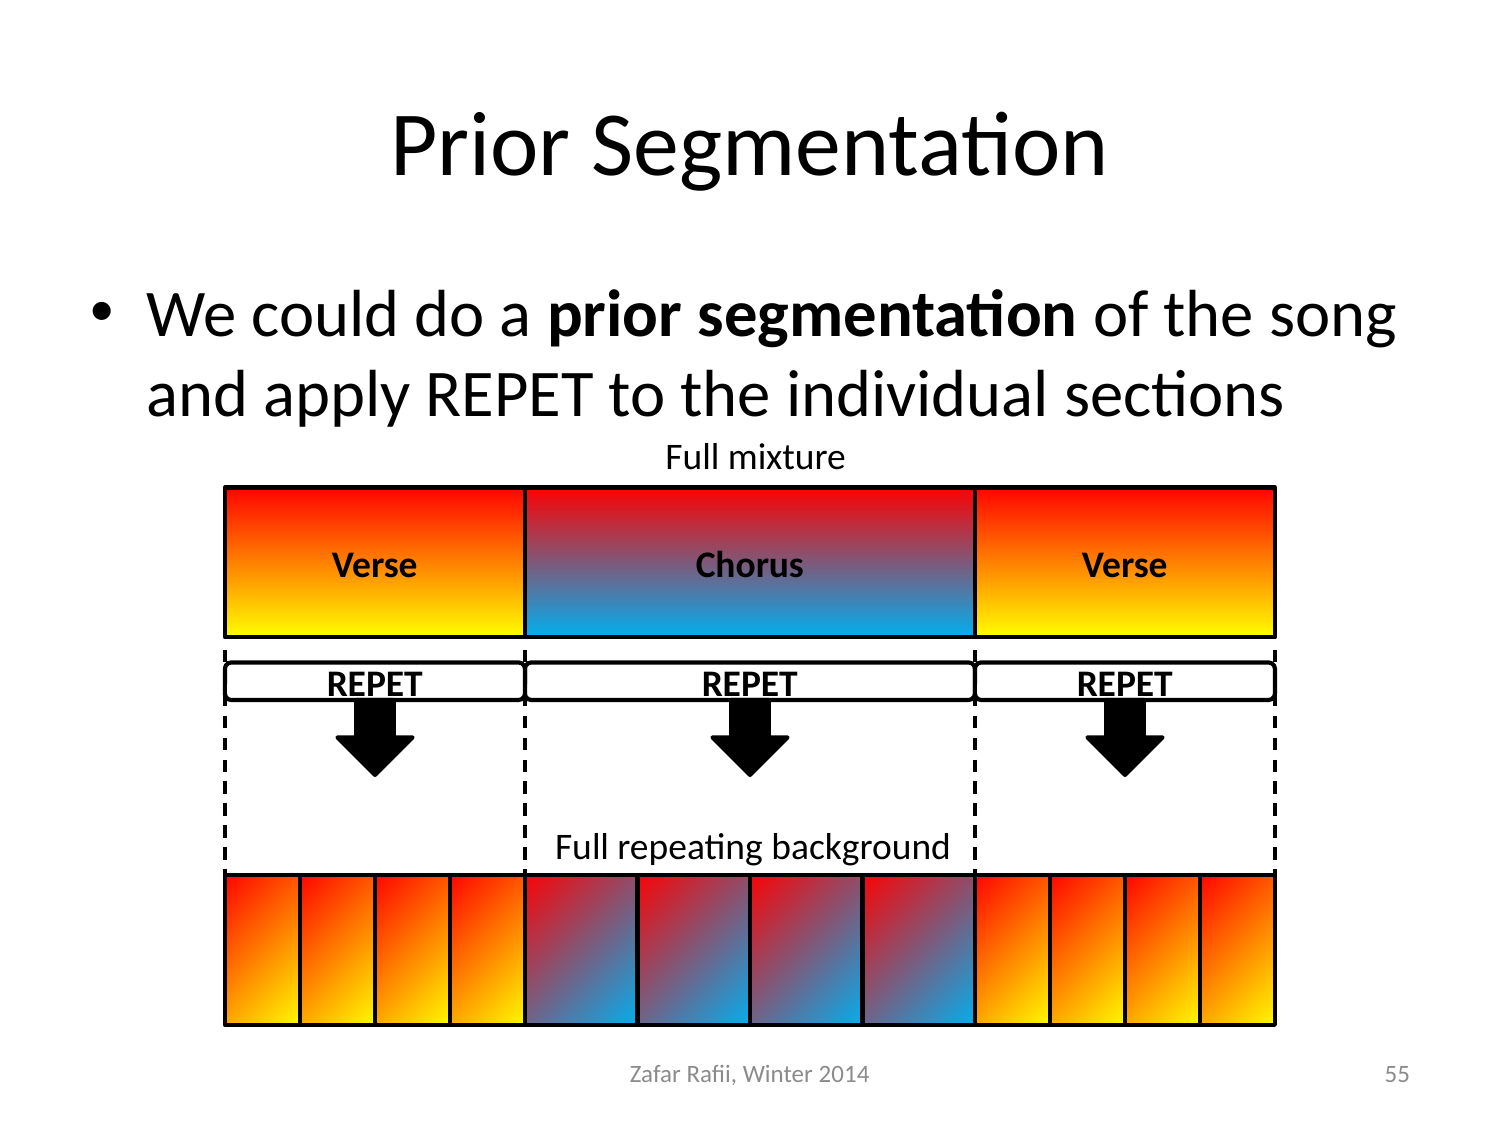

# Prior Segmentation
We could do a prior segmentation of the song and apply REPET to the individual sections
Full mixture
Verse
Chorus
Verse
REPET

REPET

REPET

Full repeating background

Zafar Rafii, Winter 2014
55